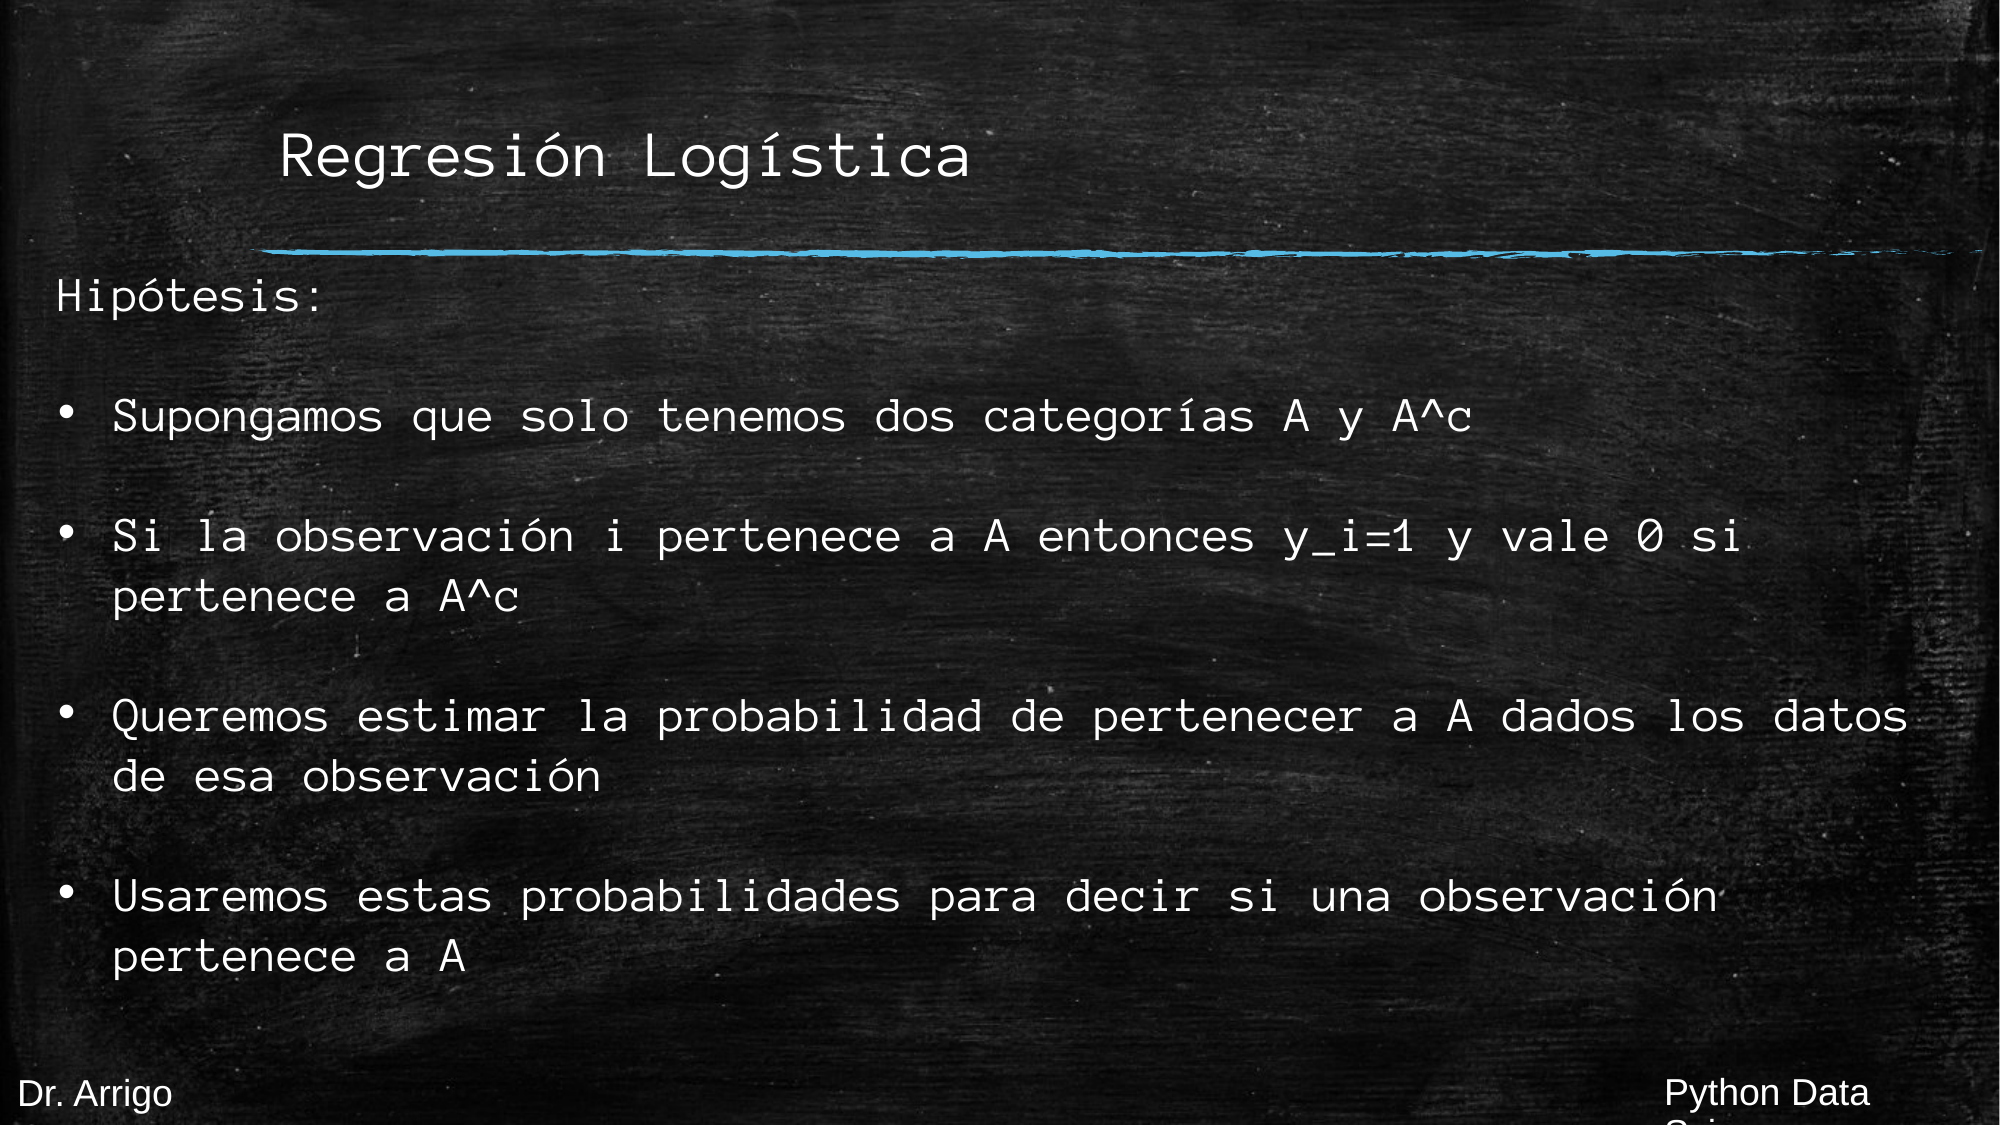

# Regresión Logística
Hipótesis:

Supongamos que solo tenemos dos categorías A y A^c
Si la observación i pertenece a A entonces y_i=1 y vale 0 si pertenece a A^c
Queremos estimar la probabilidad de pertenecer a A dados los datos de esa observación
Usaremos estas probabilidades para decir si una observación pertenece a A